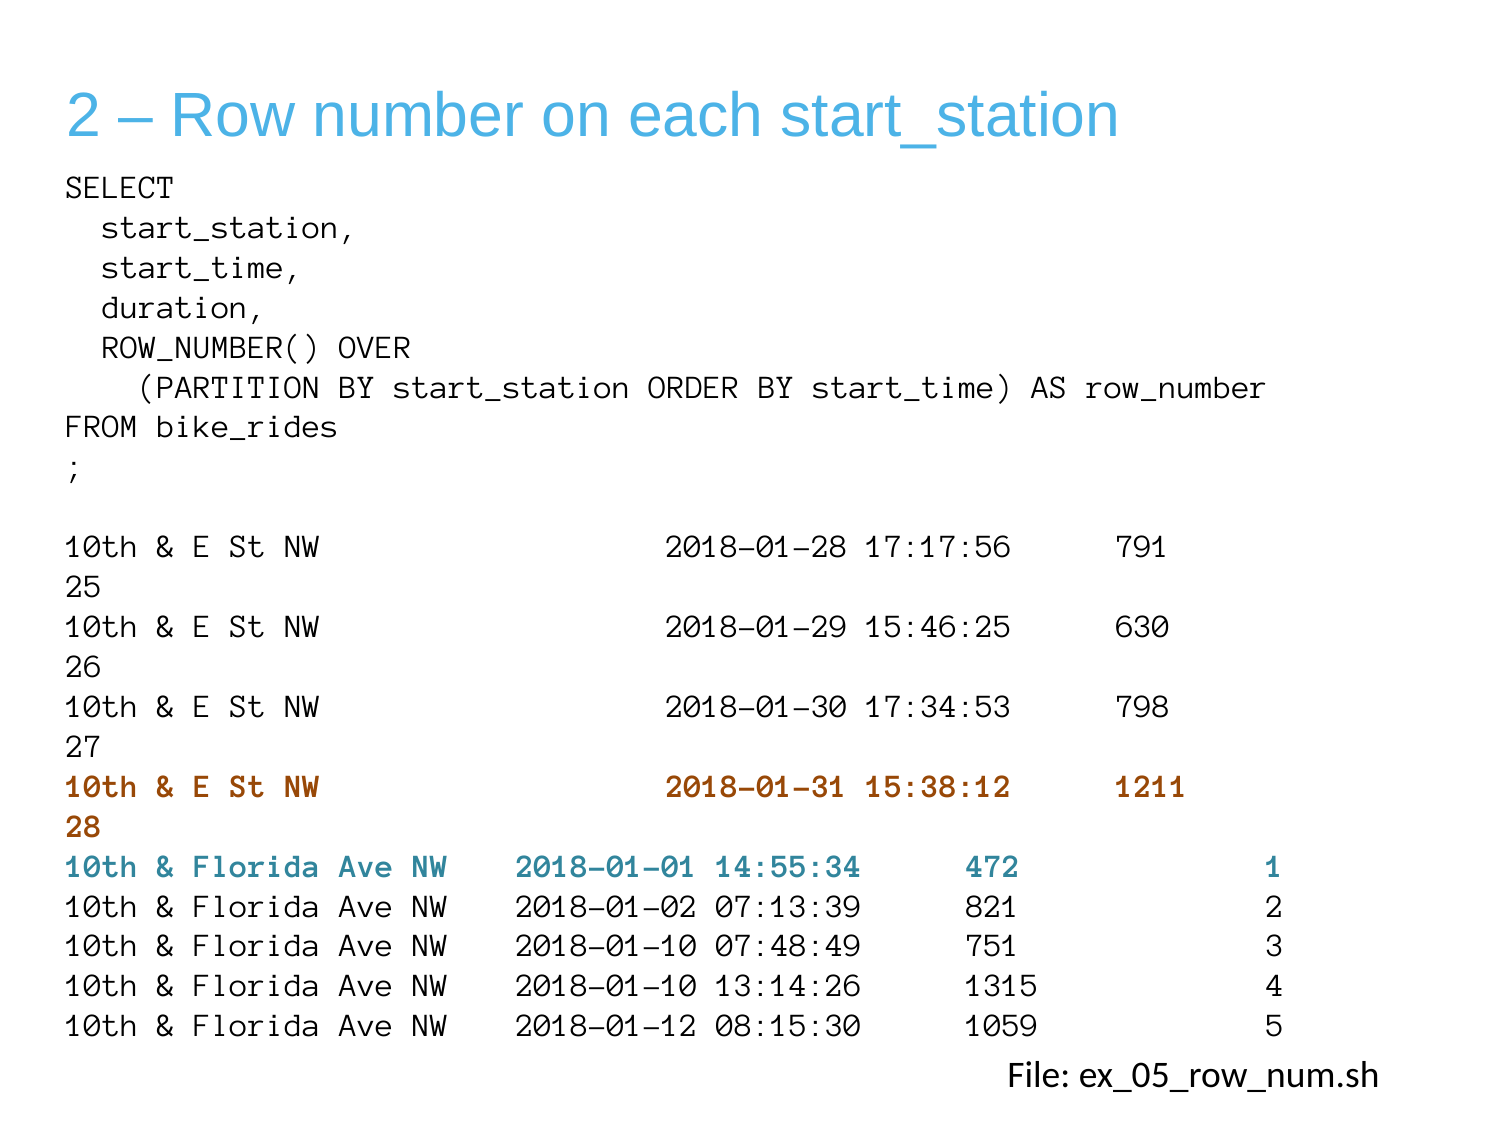

2 – Row number on each start_station
SELECT
  start_station,
  start_time,
  duration,
  ROW_NUMBER() OVER
    (PARTITION BY start_station ORDER BY start_time) AS row_number
FROM bike_rides
; ﻿

﻿10th & E St NW			2018-01-28 17:17:56	791		25
10th & E St NW			2018-01-29 15:46:25	630		26
10th & E St NW			2018-01-30 17:34:53	798		27
10th & E St NW			2018-01-31 15:38:12	1211		28
10th & Florida Ave NW	2018-01-01 14:55:34	472		1
10th & Florida Ave NW	2018-01-02 07:13:39	821		2
10th & Florida Ave NW	2018-01-10 07:48:49	751		3
10th & Florida Ave NW	2018-01-10 13:14:26	1315		4
10th & Florida Ave NW	2018-01-12 08:15:30	1059		5
File: ex_05_row_num.sh